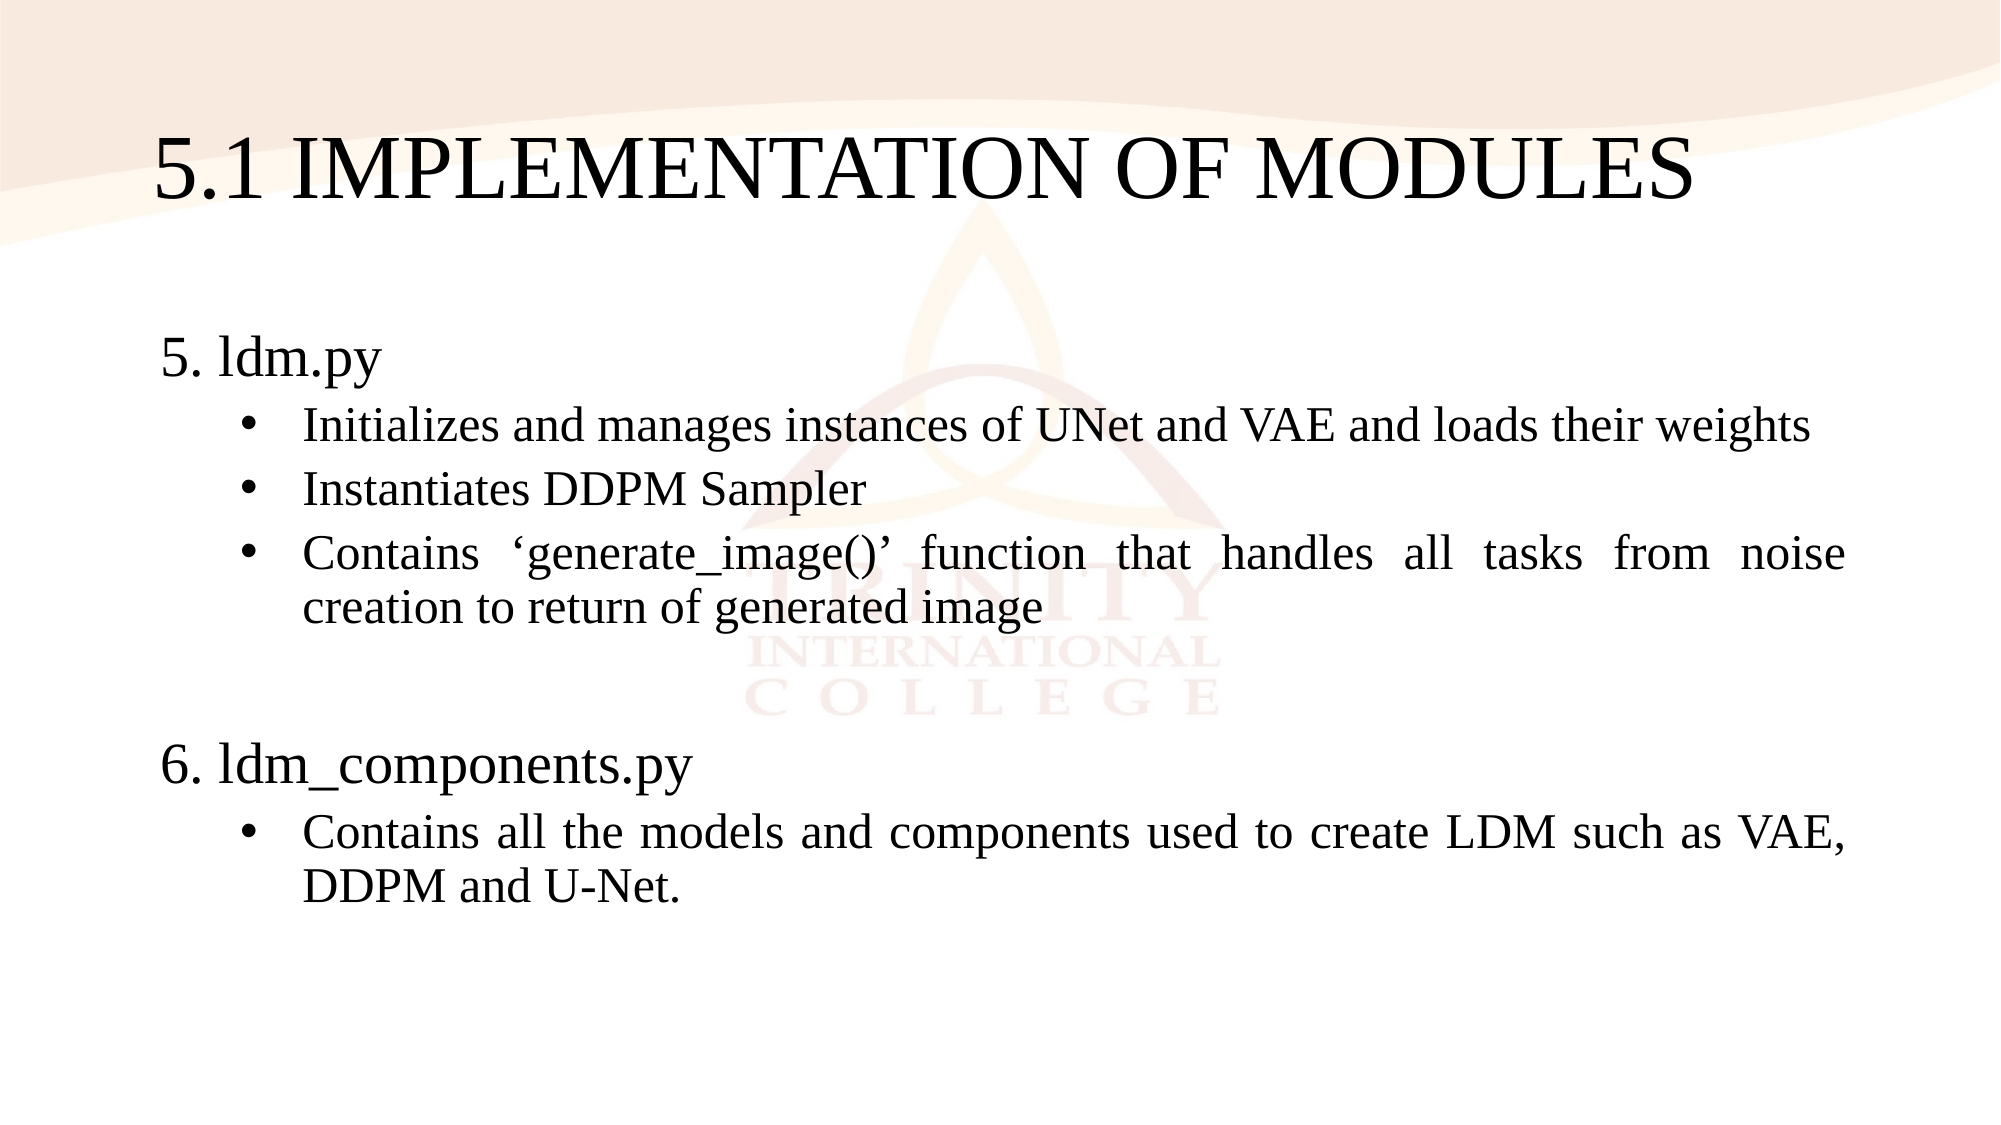

# 5.1 IMPLEMENTATION OF MODULES
5. ldm.py
Initializes and manages instances of UNet and VAE and loads their weights
Instantiates DDPM Sampler
Contains ‘generate_image()’ function that handles all tasks from noise creation to return of generated image
6. ldm_components.py
Contains all the models and components used to create LDM such as VAE, DDPM and U-Net.